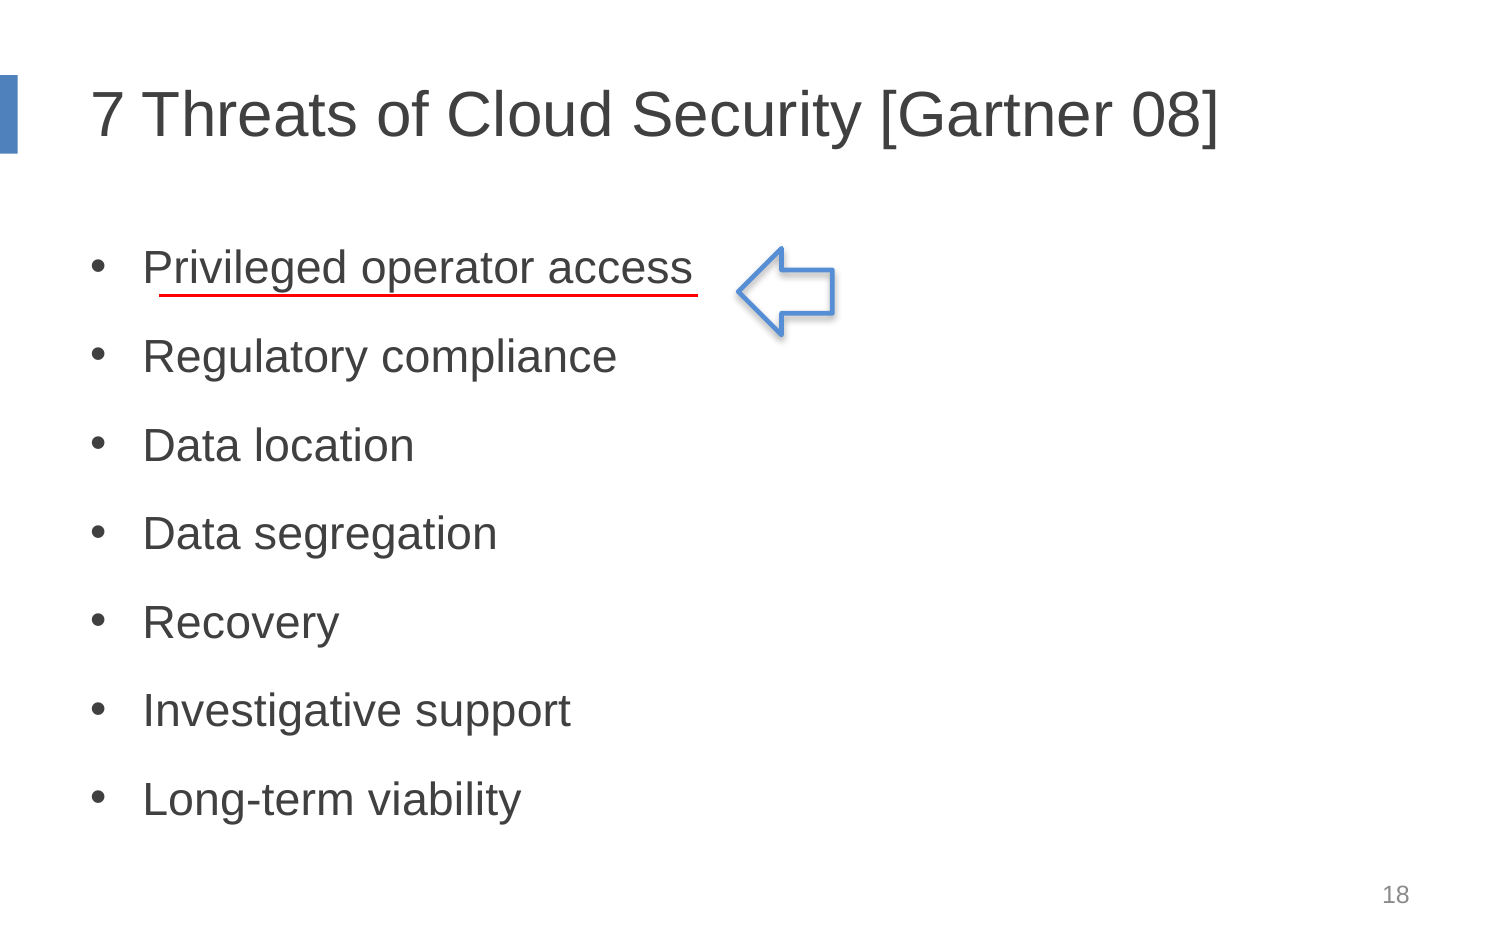

# 7 Threats of Cloud Security [Gartner 08]
Privileged operator access
Regulatory compliance
Data location
Data segregation
Recovery
Investigative support
Long-term viability

18